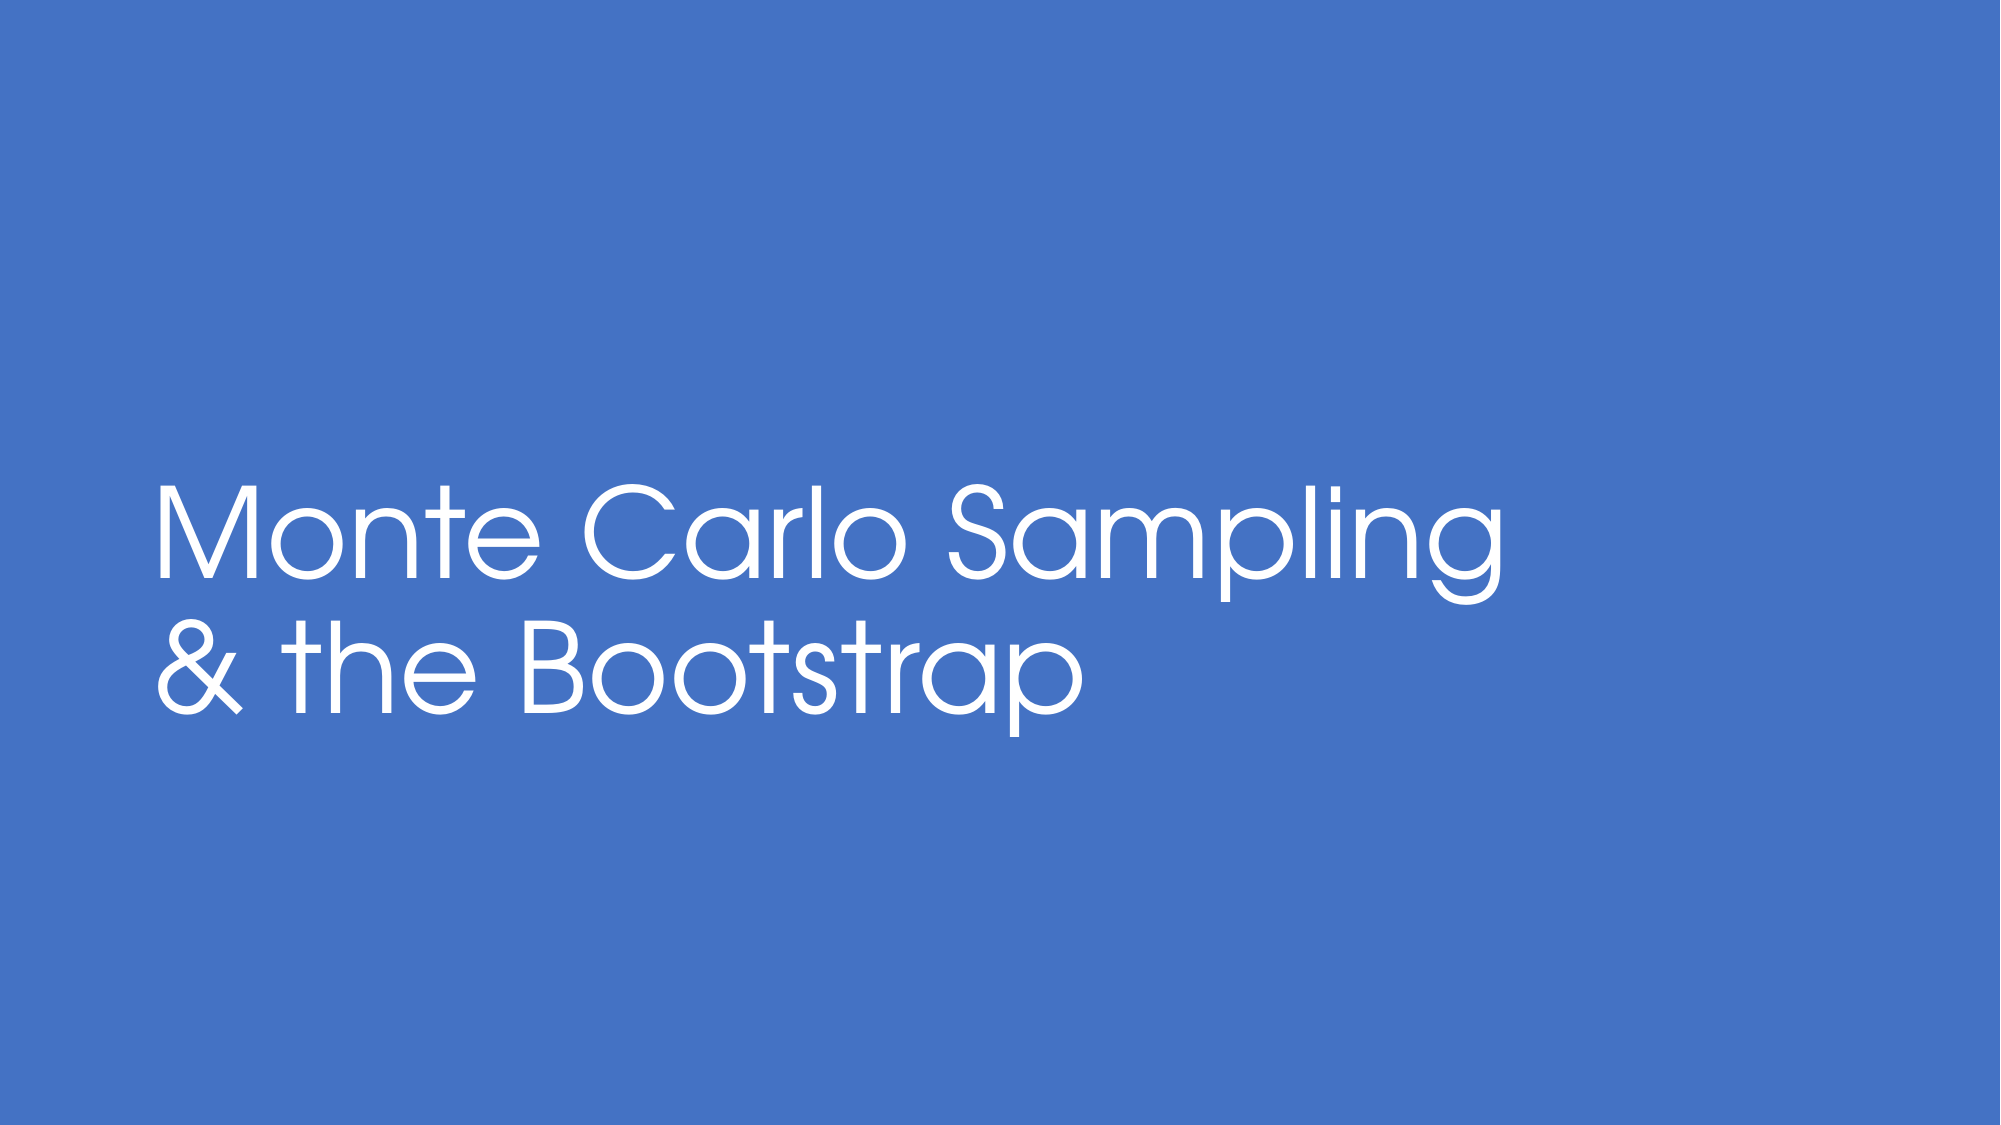

# Monte Carlo Sampling & the Bootstrap